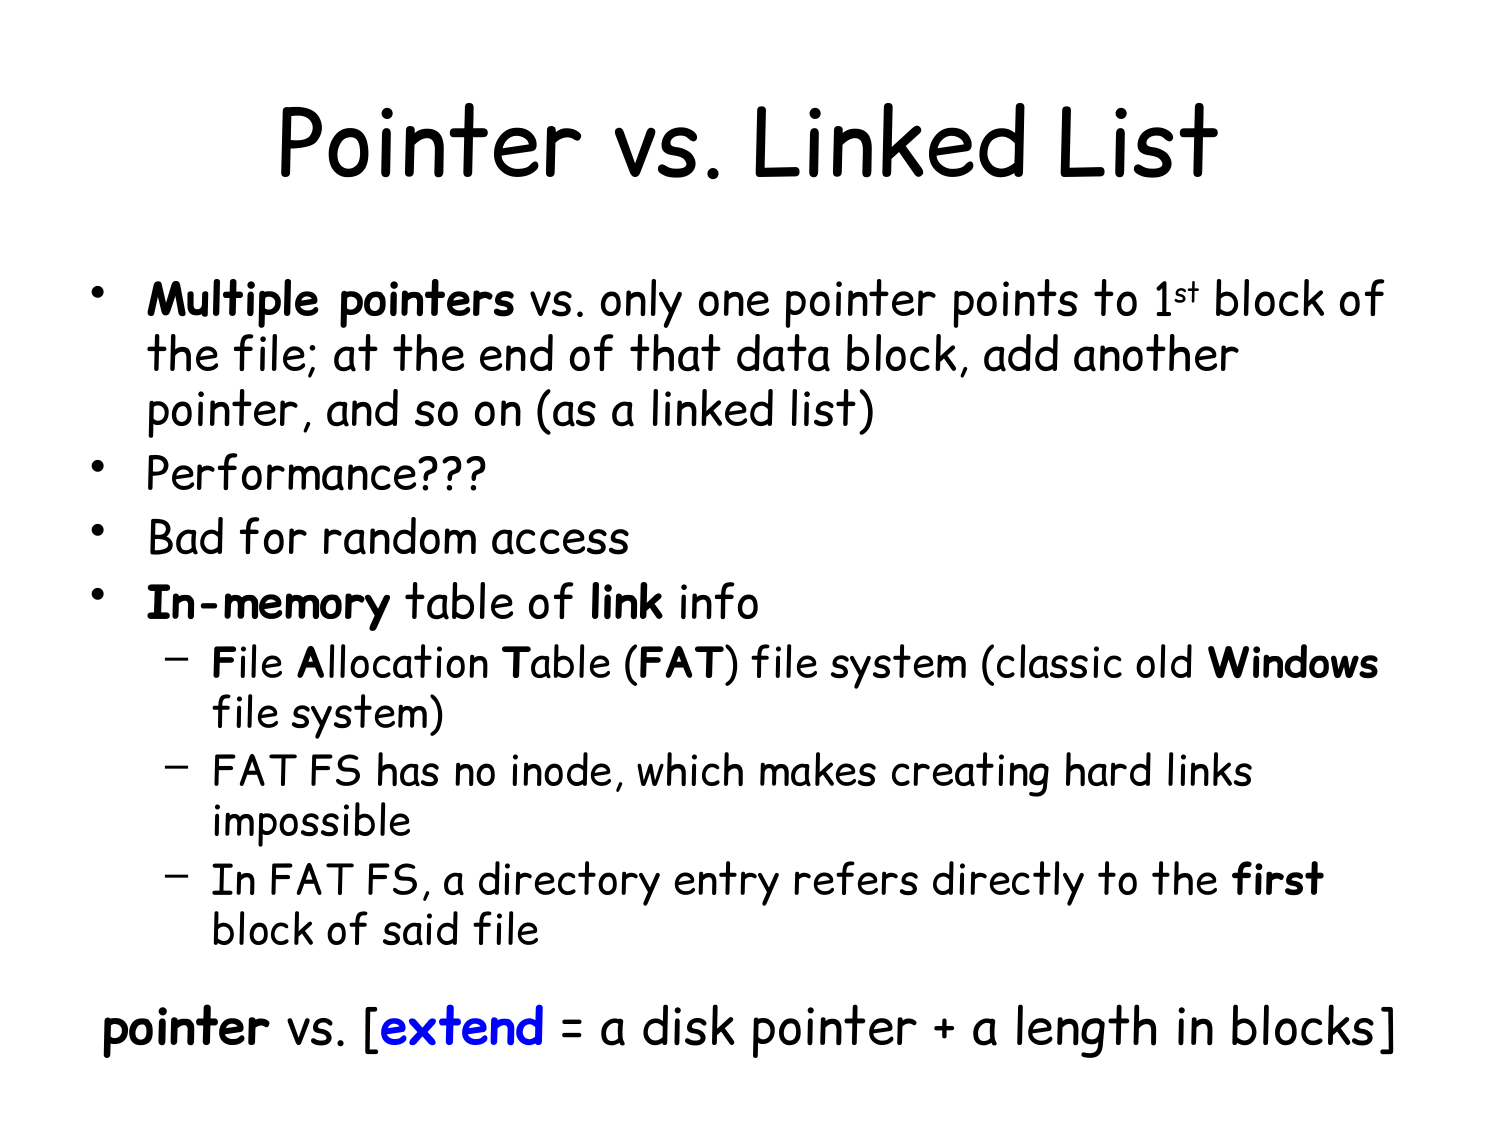

# Pointer vs. Linked List
Multiple pointers vs. only one pointer points to 1st block of the file; at the end of that data block, add another pointer, and so on (as a linked list)
Performance???
Bad for random access
In-memory table of link info
File Allocation Table (FAT) file system (classic old Windows file system)
FAT FS has no inode, which makes creating hard links impossible
In FAT FS, a directory entry refers directly to the first block of said file
pointer vs. [extend = a disk pointer + a length in blocks]